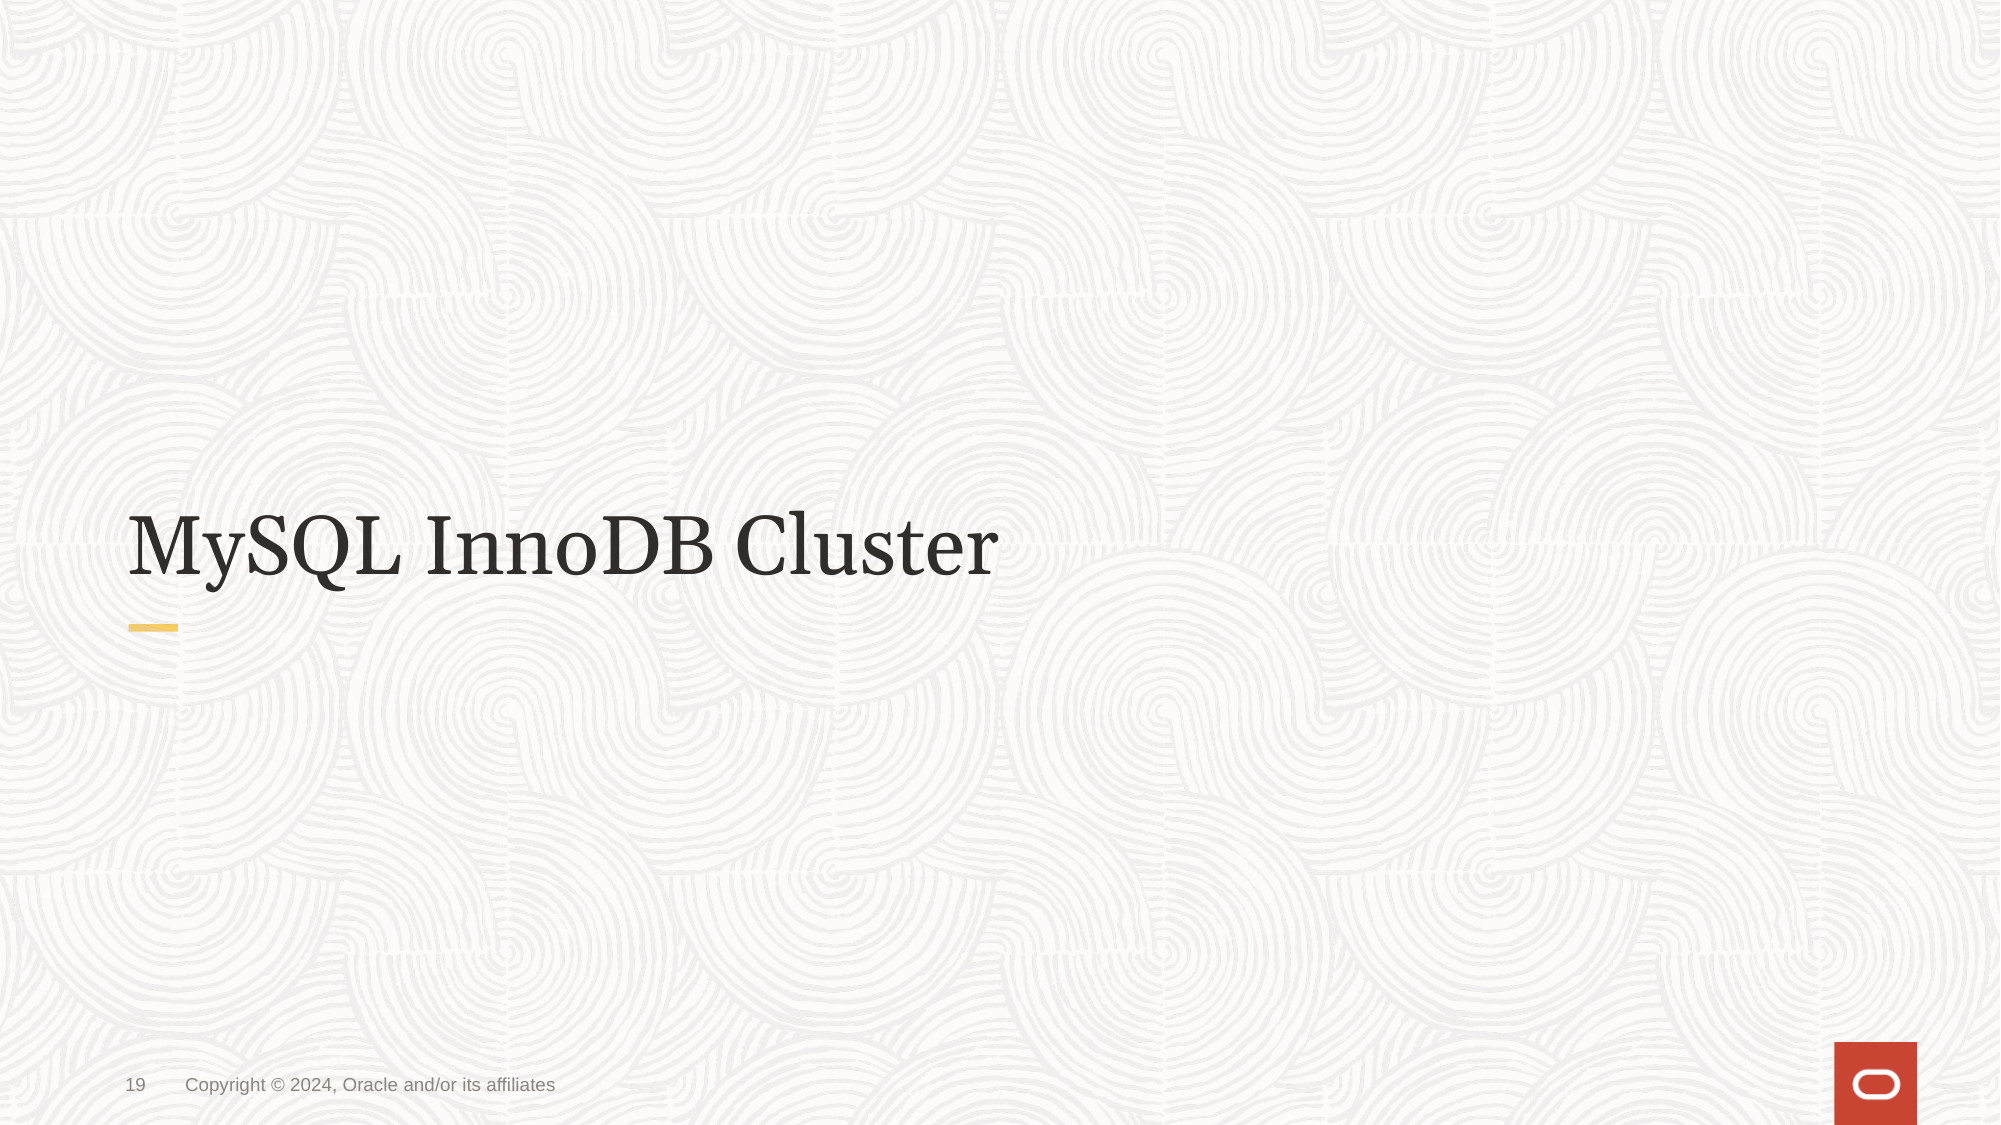

# MySQL InnoDB Cluster

19
Copyright © 2024, Oracle and/or its affiliates